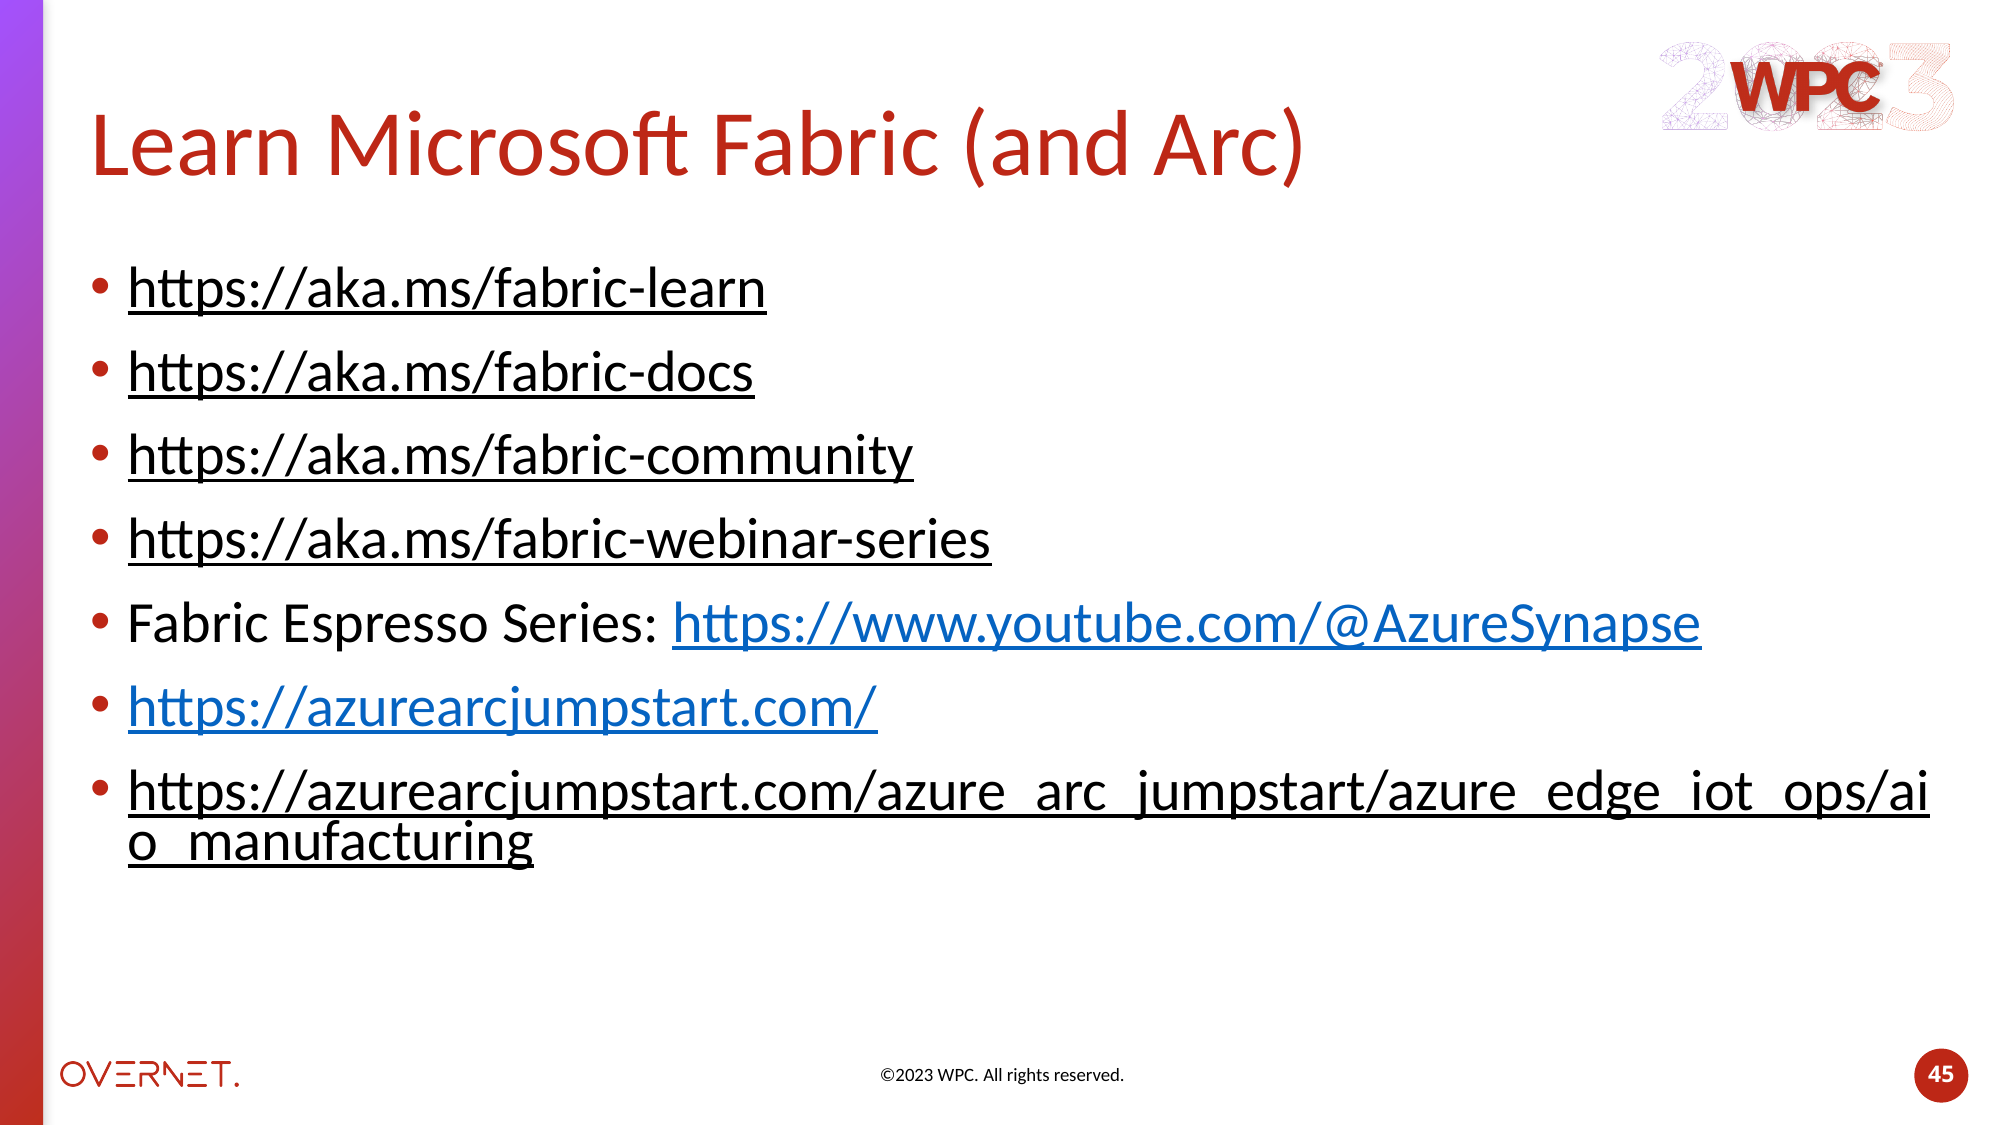

# Learn Microsoft Fabric (and Arc)
https://aka.ms/fabric-learn
https://aka.ms/fabric-docs
https://aka.ms/fabric-community
https://aka.ms/fabric-webinar-series
Fabric Espresso Series: https://www.youtube.com/@AzureSynapse
https://azurearcjumpstart.com/
https://azurearcjumpstart.com/azure_arc_jumpstart/azure_edge_iot_ops/aio_manufacturing